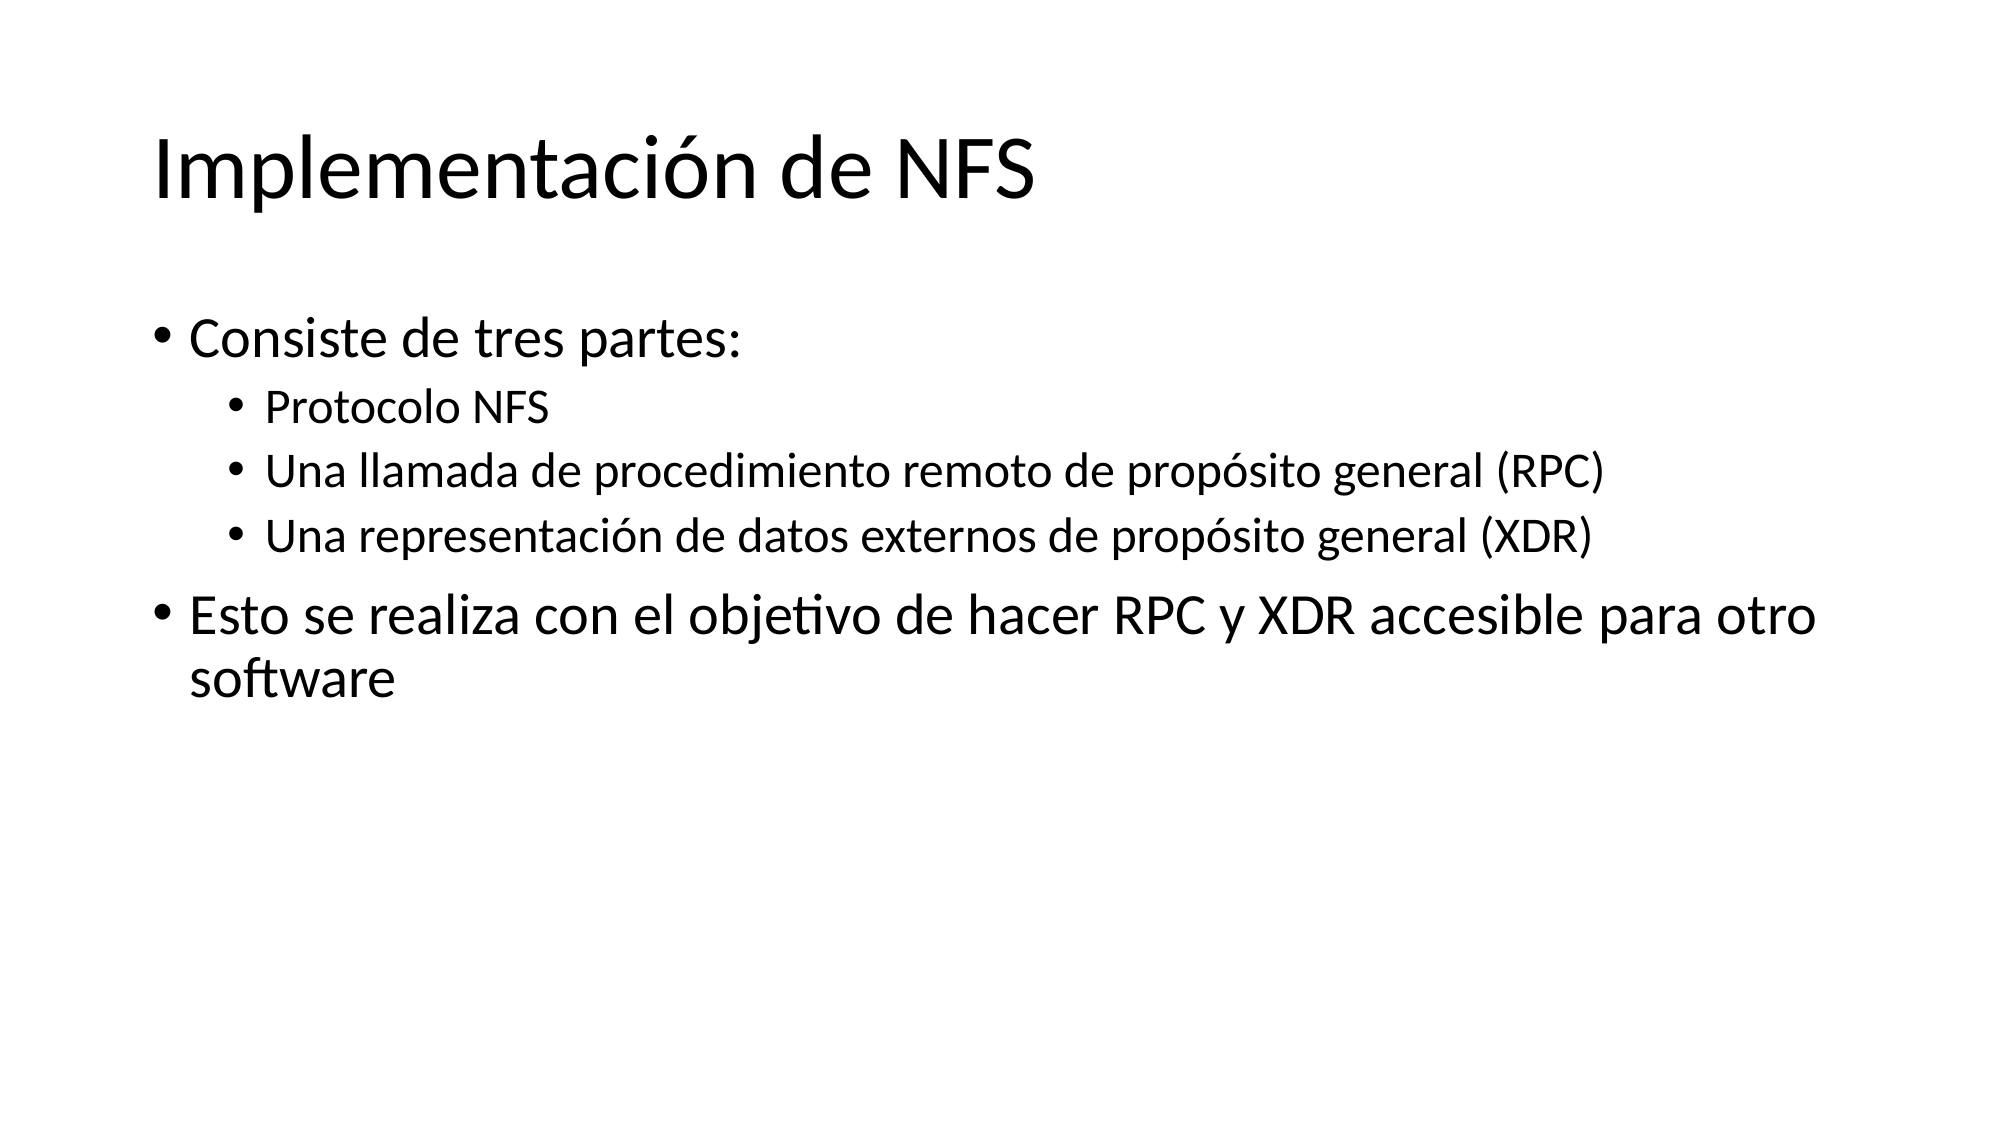

# Implementación de NFS
Consiste de tres partes:
Protocolo NFS
Una llamada de procedimiento remoto de propósito general (RPC)
Una representación de datos externos de propósito general (XDR)
Esto se realiza con el objetivo de hacer RPC y XDR accesible para otro software